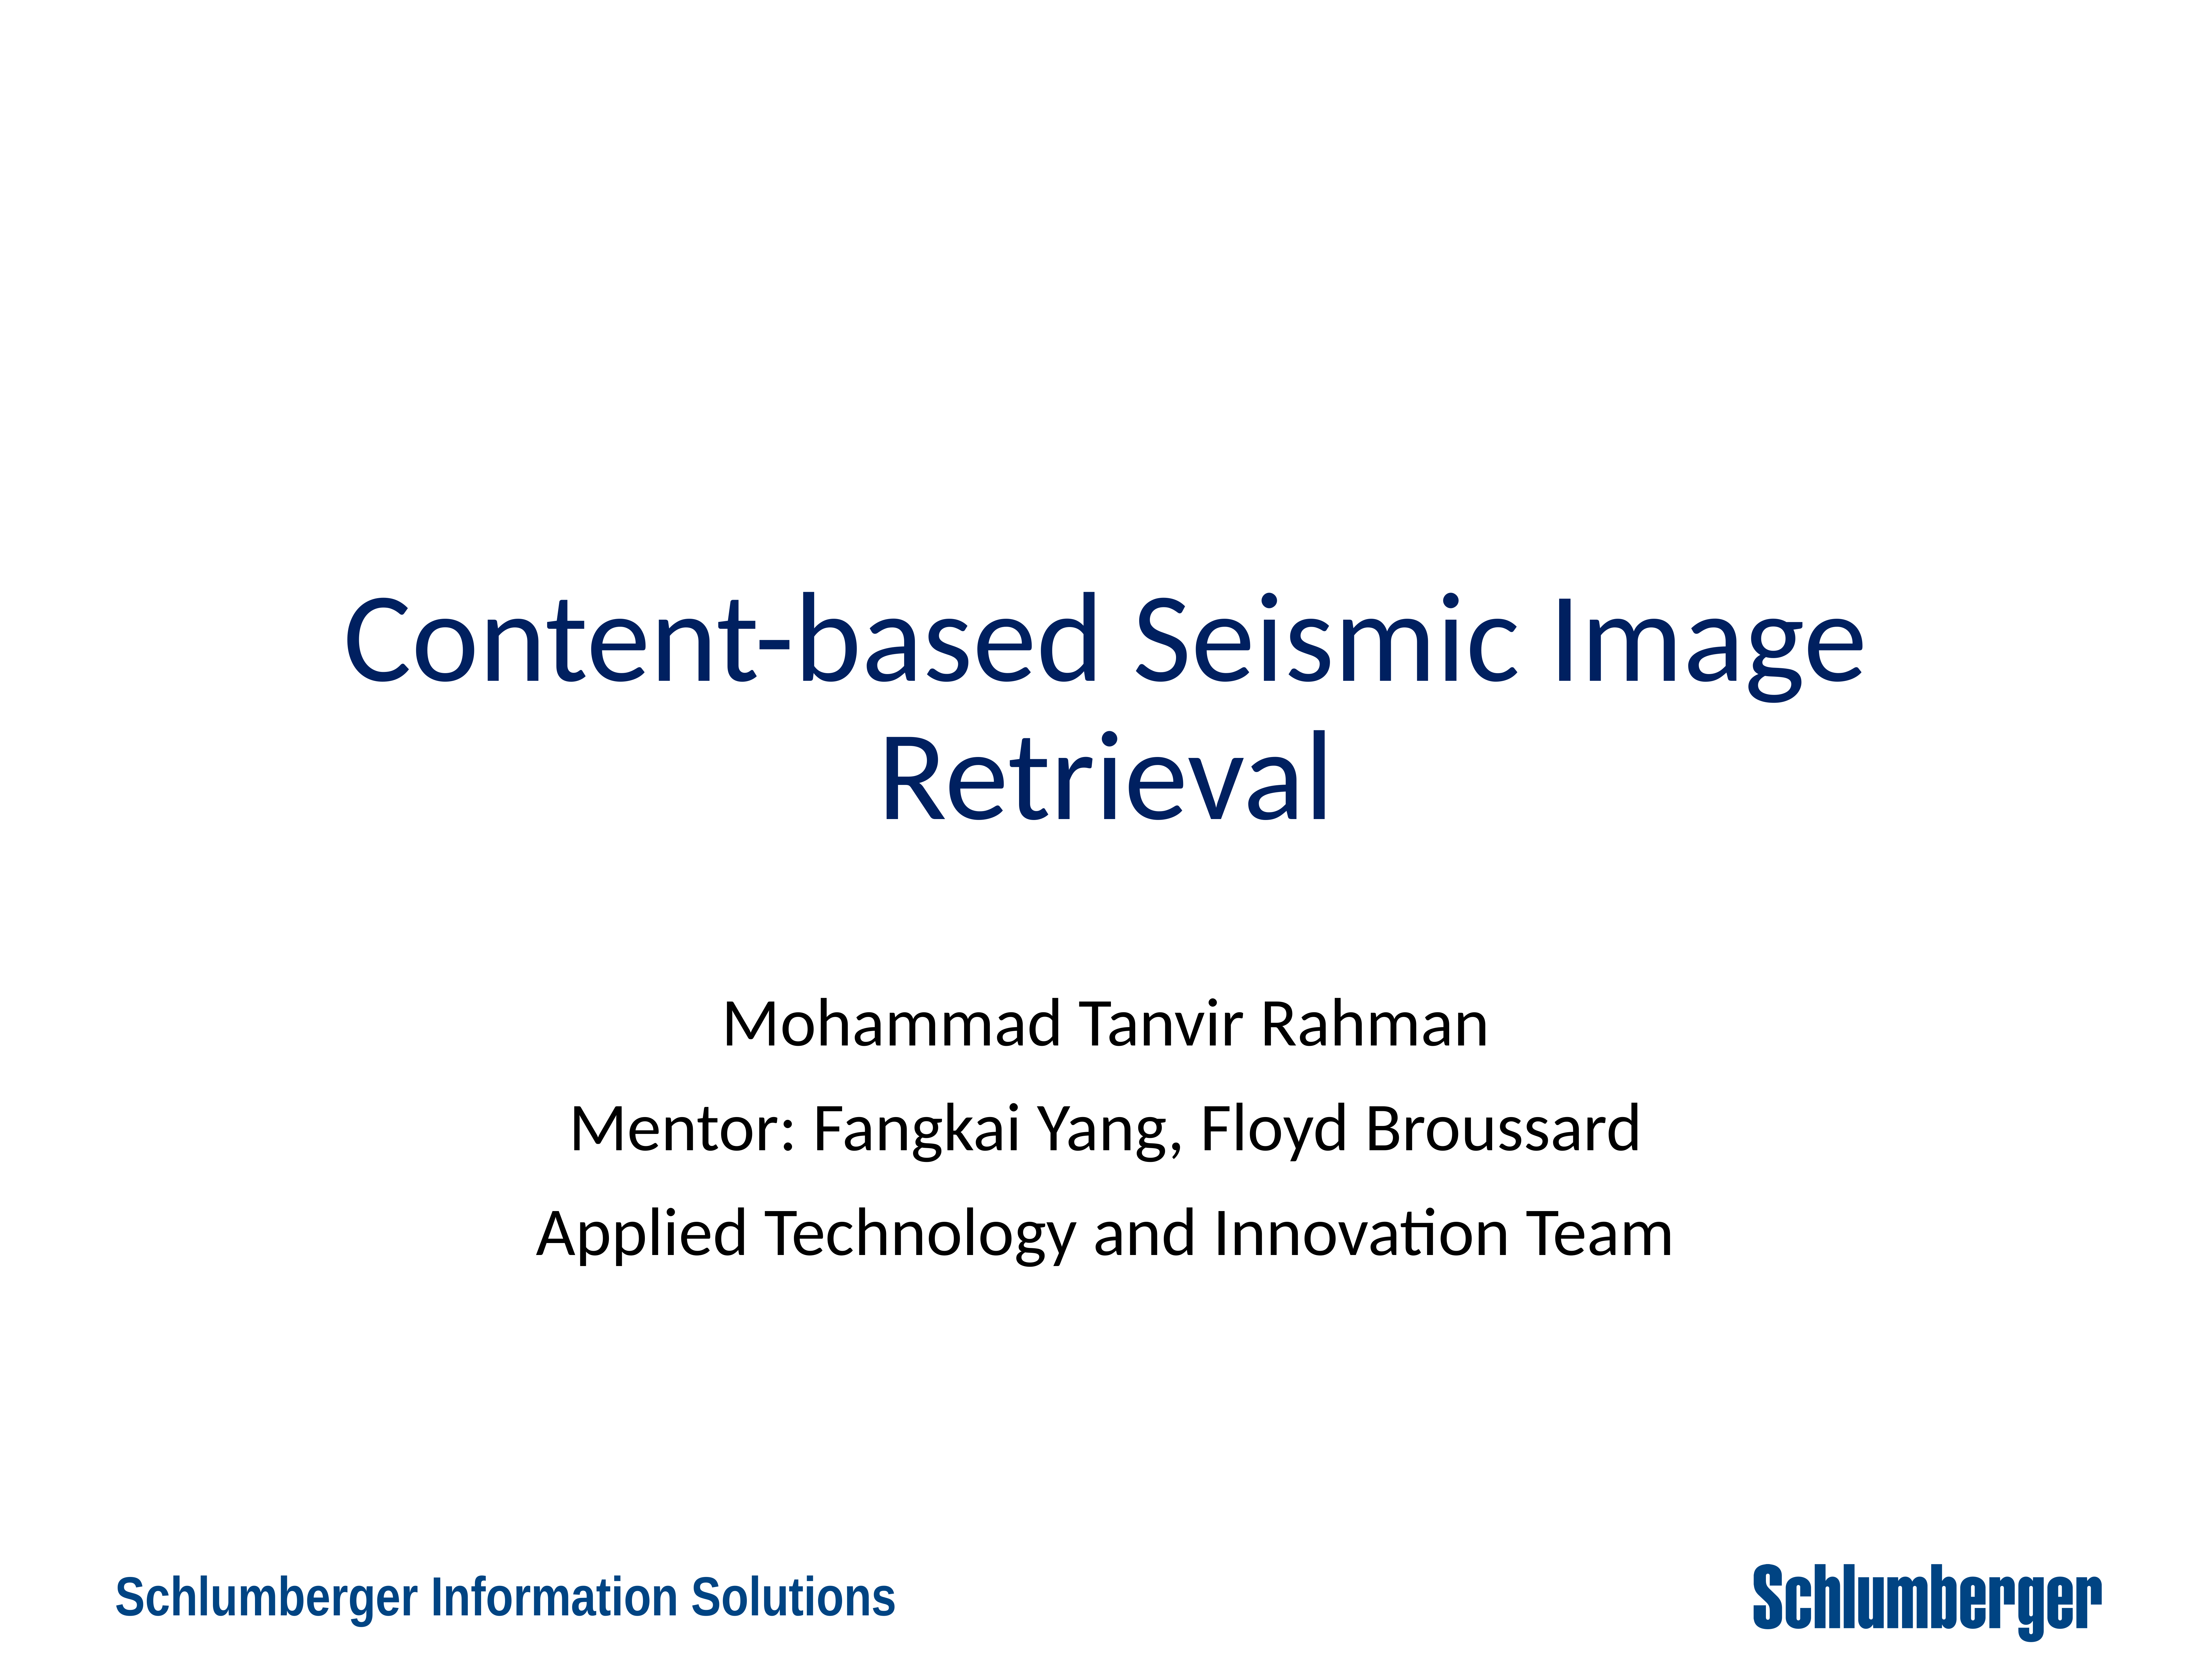

# Content-based Seismic Image Retrieval

Mohammad Tanvir Rahman
Mentor: Fangkai Yang, Floyd Broussard
Applied Technology and Innovation Team